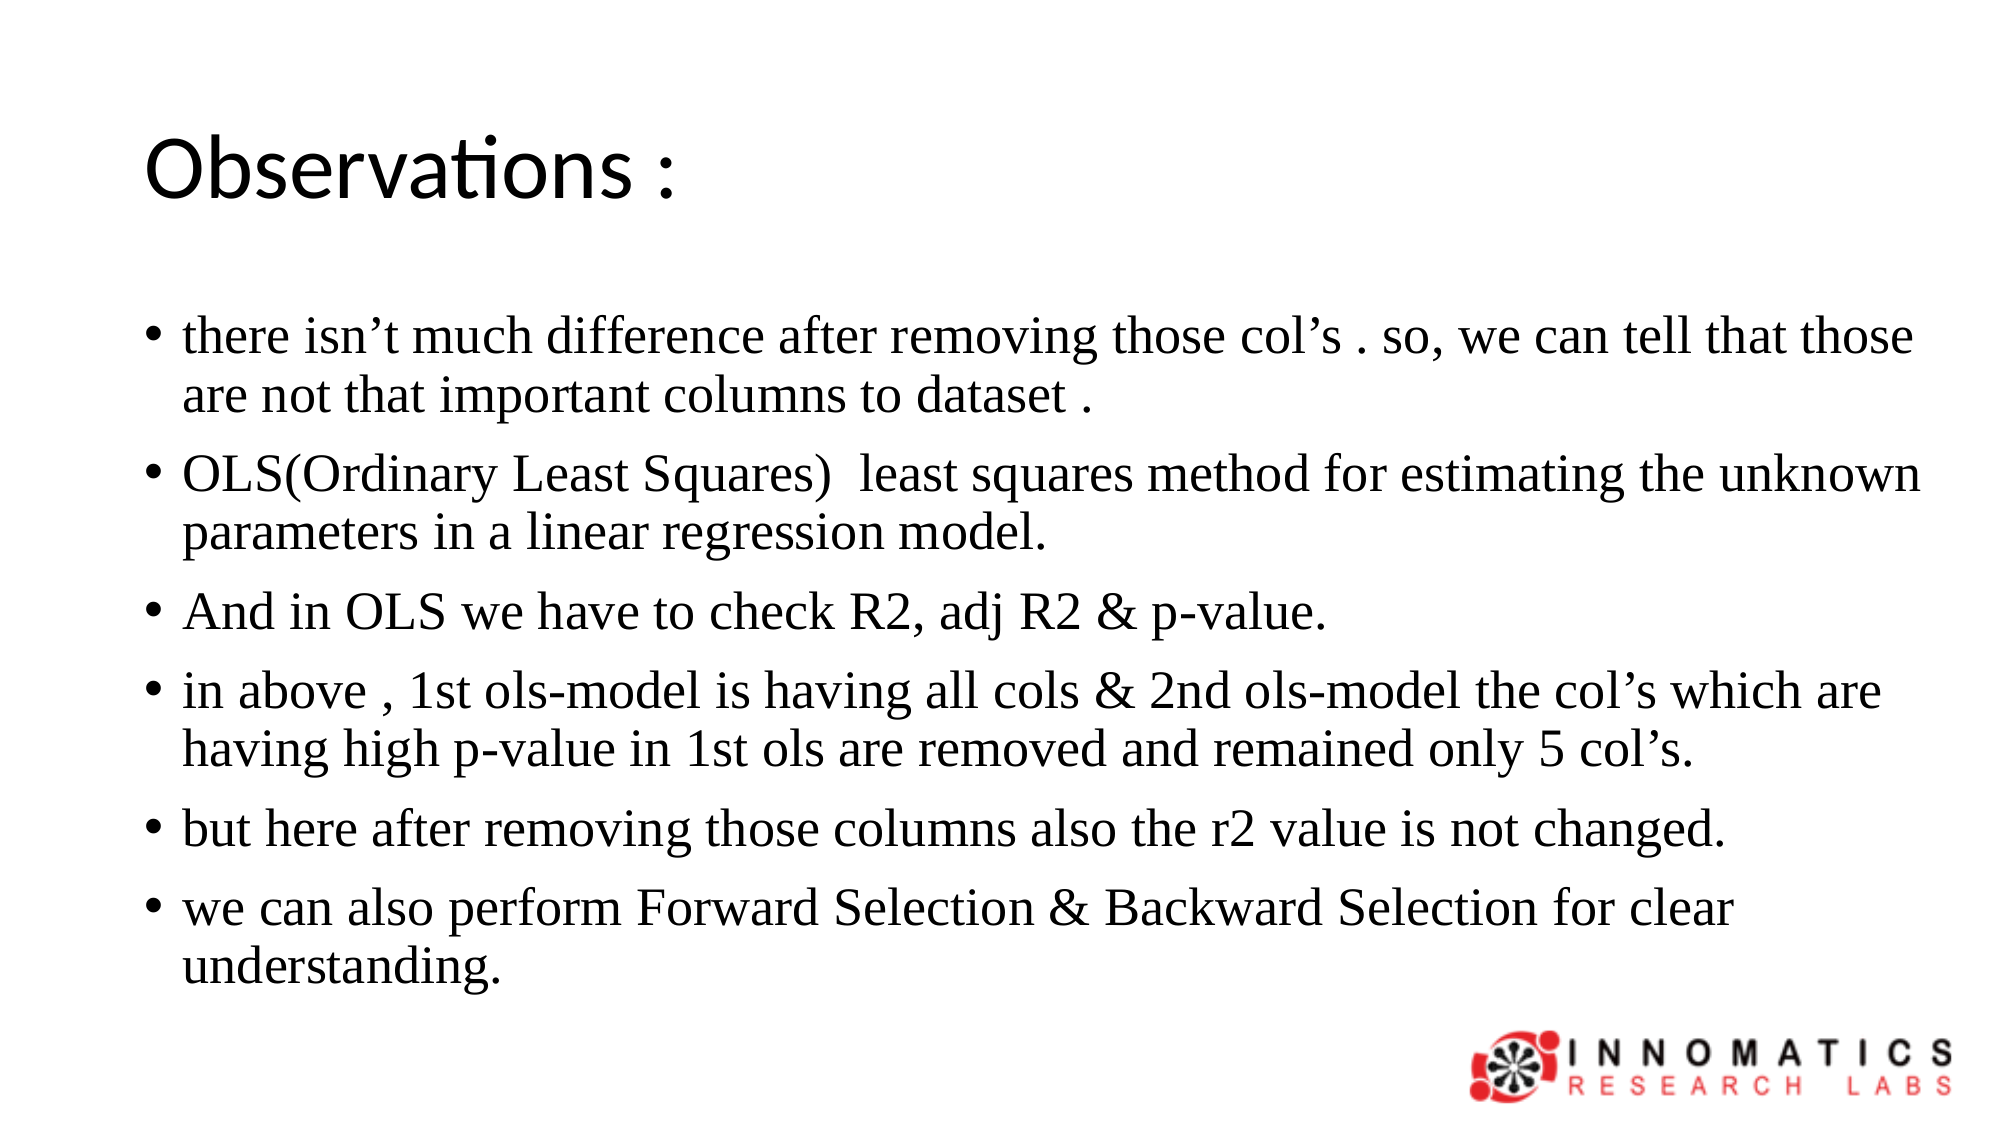

# Observations :
there isn’t much difference after removing those col’s . so, we can tell that those are not that important columns to dataset .
OLS(Ordinary Least Squares)  least squares method for estimating the unknown parameters in a linear regression model.
And in OLS we have to check R2, adj R2 & p-value.
in above , 1st ols-model is having all cols & 2nd ols-model the col’s which are having high p-value in 1st ols are removed and remained only 5 col’s.
but here after removing those columns also the r2 value is not changed.
we can also perform Forward Selection & Backward Selection for clear understanding.